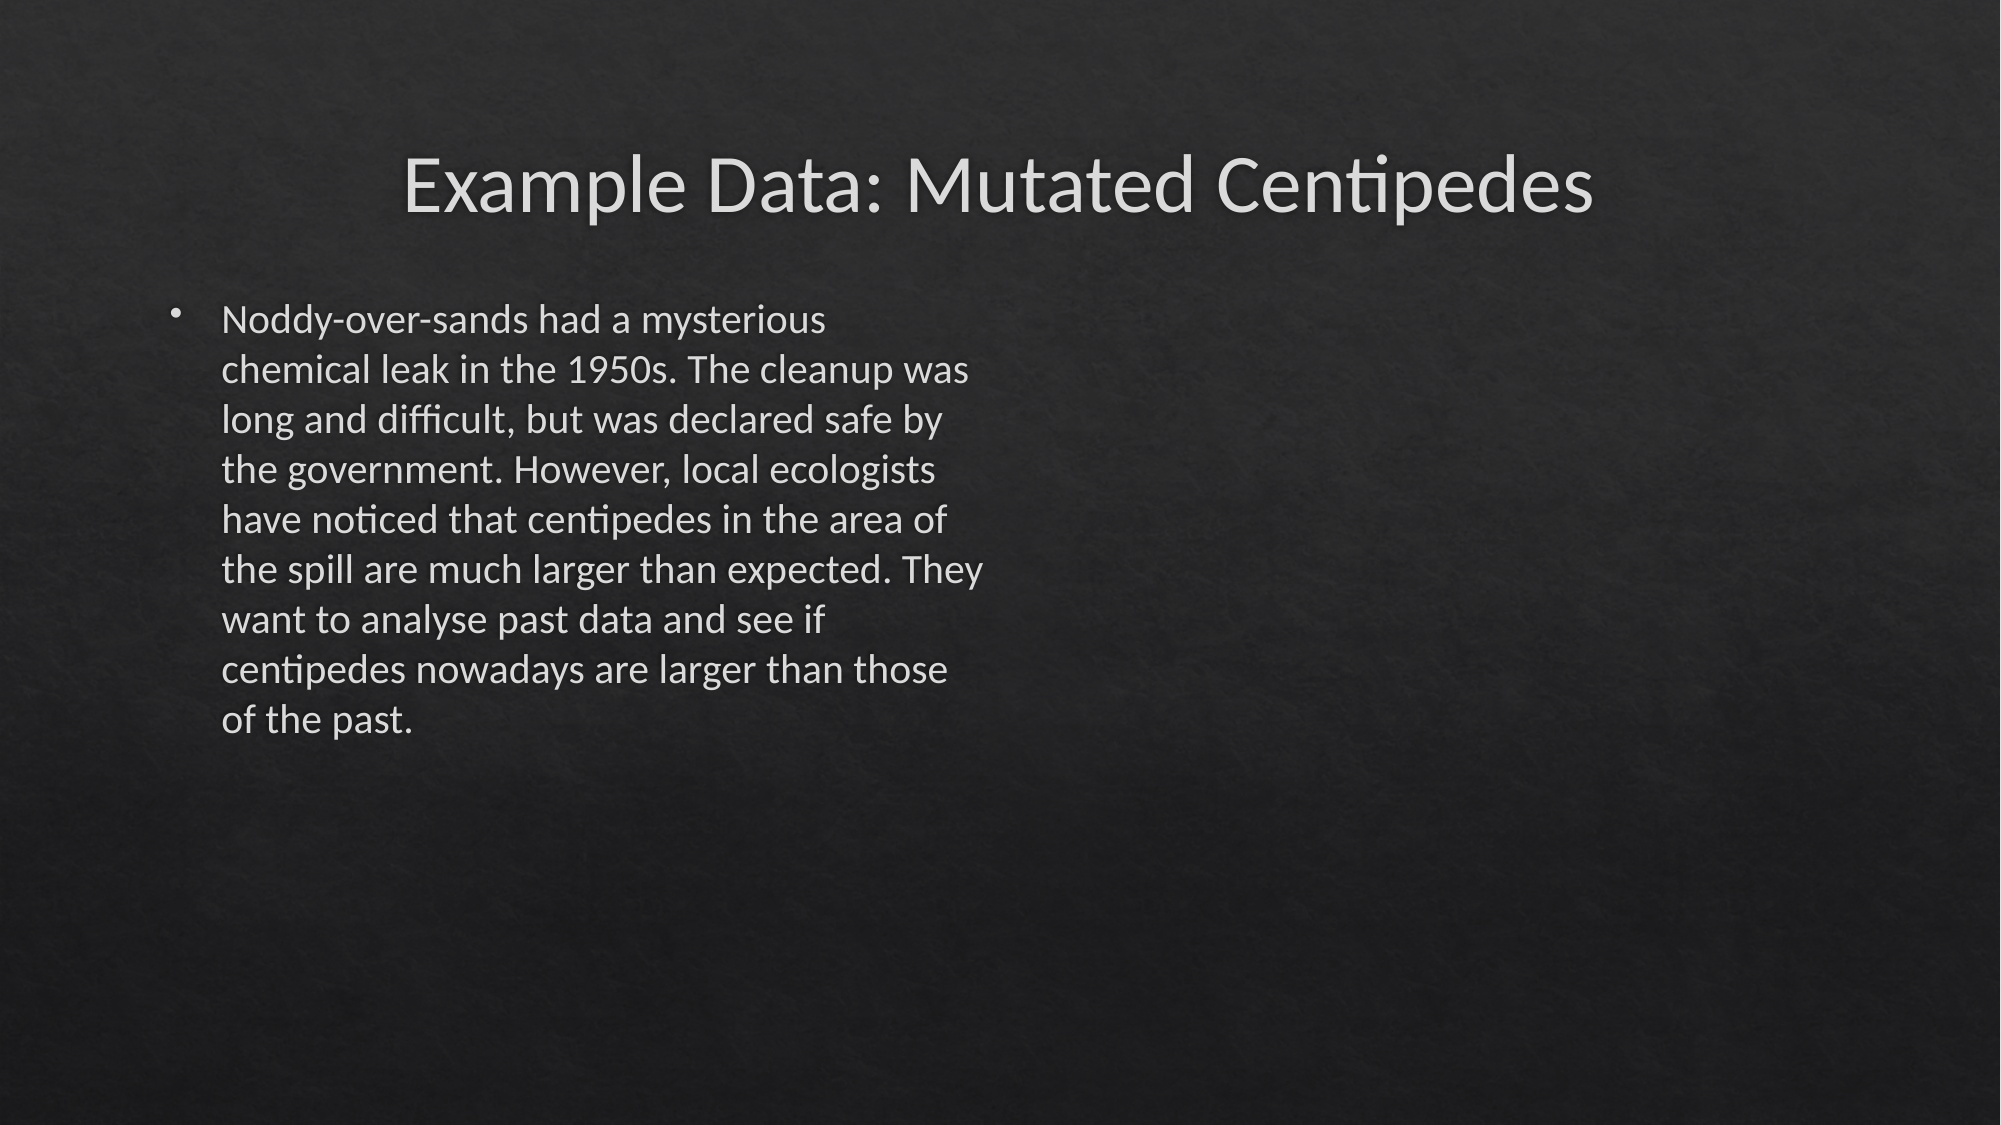

# Example Data: Mutated Centipedes
Noddy-over-sands had a mysterious chemical leak in the 1950s. The cleanup was long and difficult, but was declared safe by the government. However, local ecologists have noticed that centipedes in the area of the spill are much larger than expected. They want to analyse past data and see if centipedes nowadays are larger than those of the past.